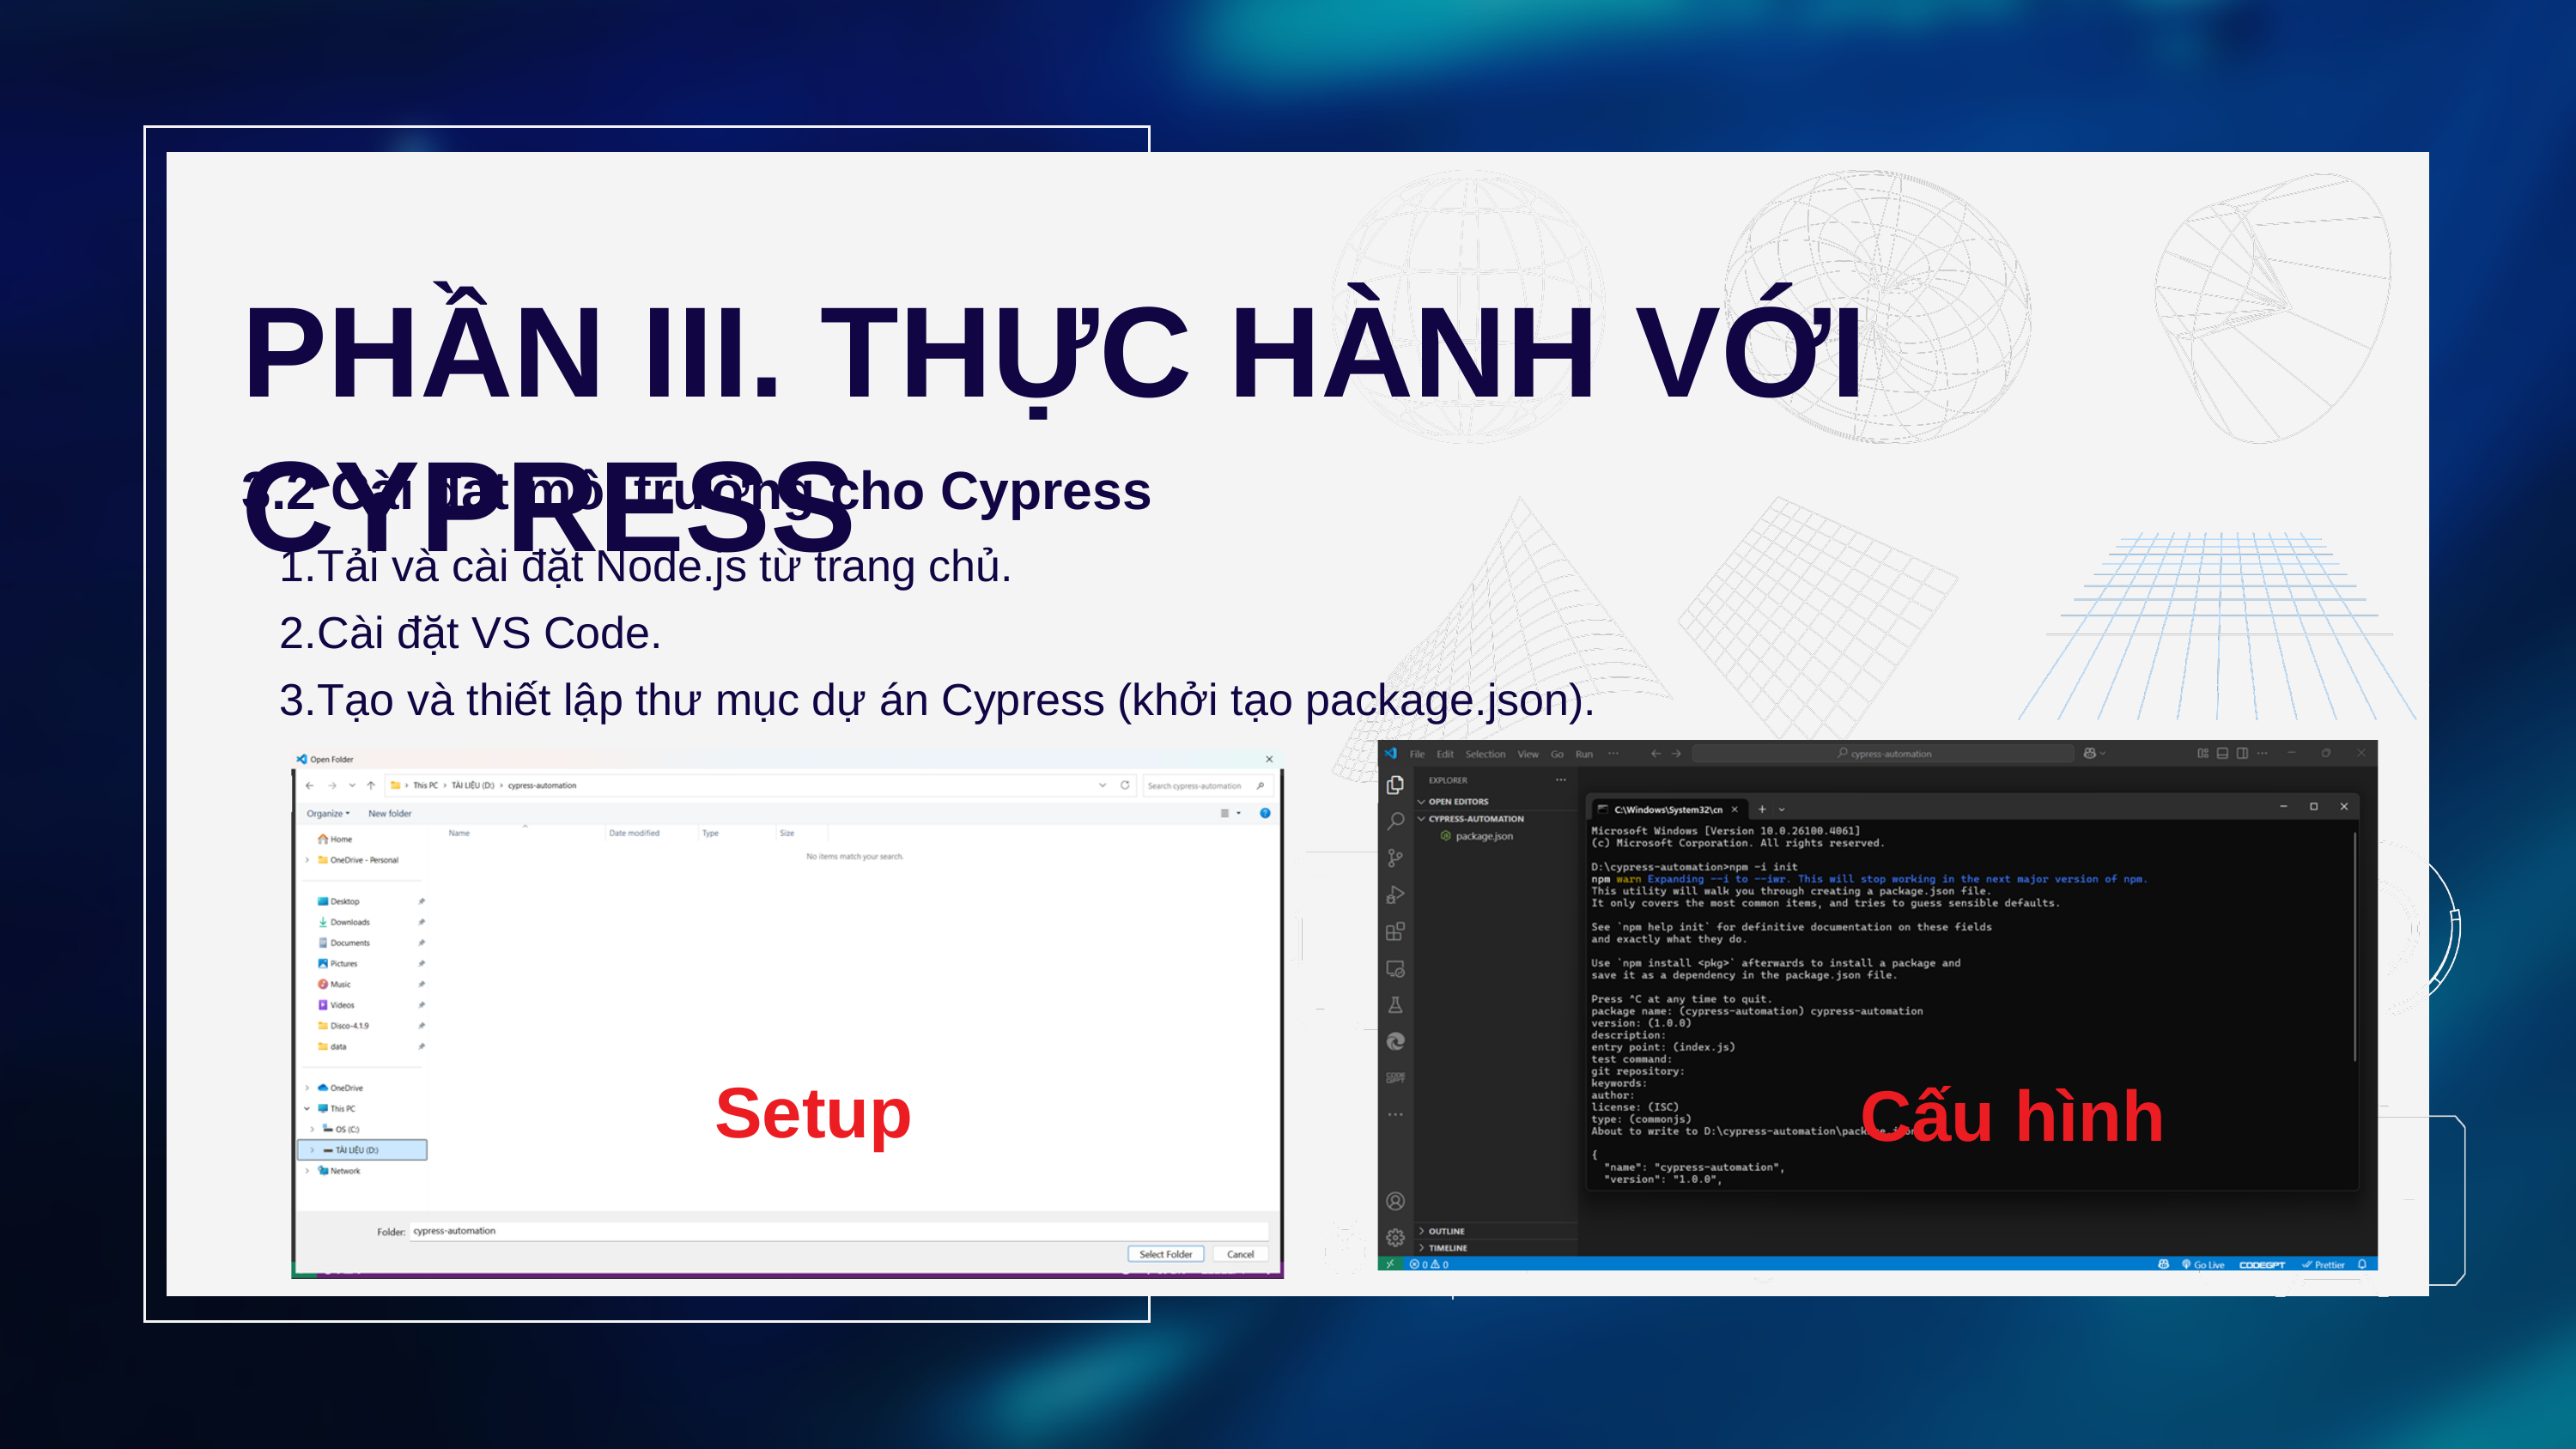

PHẦN III. THỰC HÀNH VỚI CYPRESS
3.2 Cài đặt môi trường cho Cypress

Tải và cài đặt Node.js từ trang chủ.
Cài đặt VS Code.
Tạo và thiết lập thư mục dự án Cypress (khởi tạo package.json).

Setup
Cấu hình